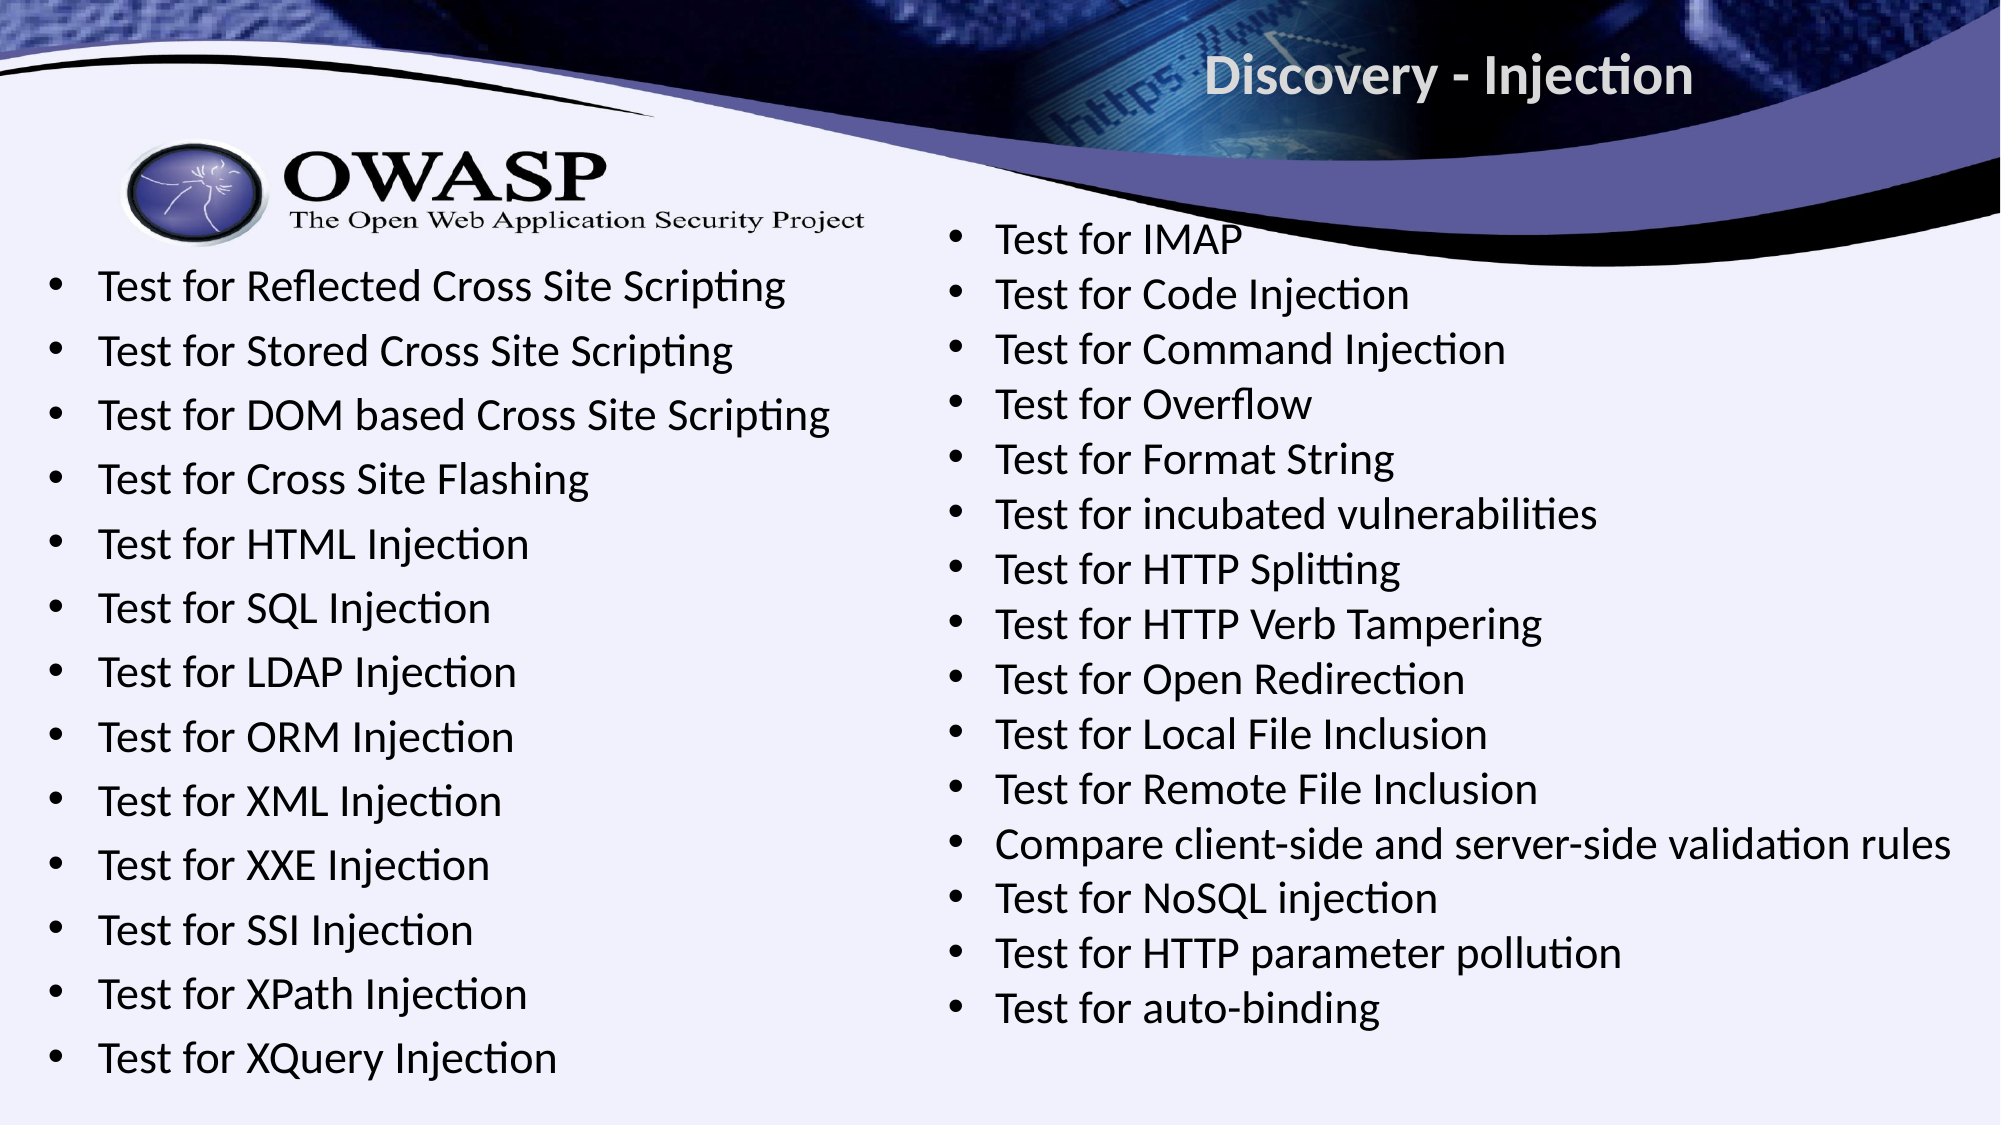

# Discovery - Injection
Test for IMAP
Test for Code Injection
Test for Command Injection
Test for Overflow
Test for Format String
Test for incubated vulnerabilities
Test for HTTP Splitting
Test for HTTP Verb Tampering
Test for Open Redirection
Test for Local File Inclusion
Test for Remote File Inclusion
Compare client-side and server-side validation rules
Test for NoSQL injection
Test for HTTP parameter pollution
Test for auto-binding
Test for Reflected Cross Site Scripting
Test for Stored Cross Site Scripting
Test for DOM based Cross Site Scripting
Test for Cross Site Flashing
Test for HTML Injection
Test for SQL Injection
Test for LDAP Injection
Test for ORM Injection
Test for XML Injection
Test for XXE Injection
Test for SSI Injection
Test for XPath Injection
Test for XQuery Injection